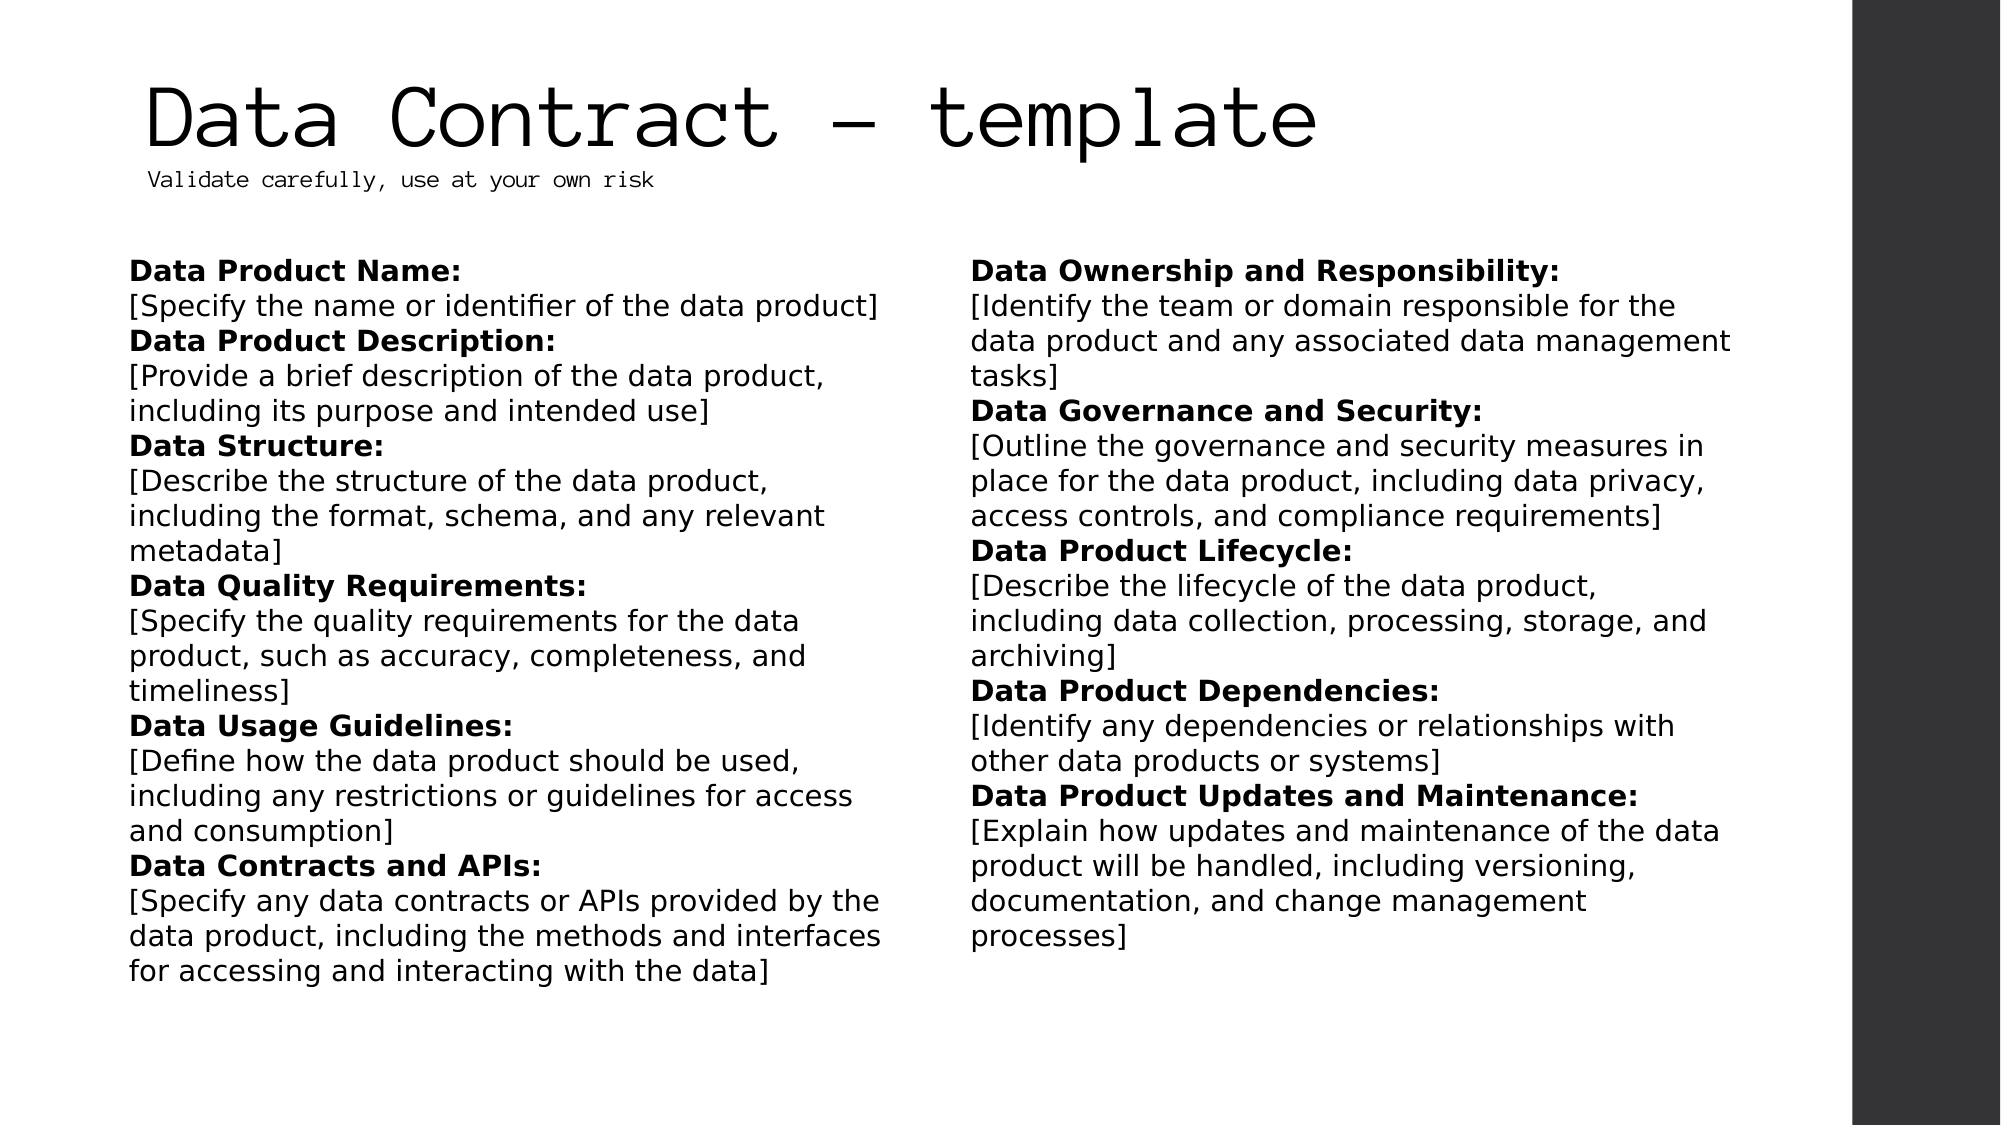

# Data Contract - template Validate carefully, use at your own risk
Data Product Name:
[Specify the name or identifier of the data product]
Data Product Description:
[Provide a brief description of the data product, including its purpose and intended use]
Data Structure:
[Describe the structure of the data product, including the format, schema, and any relevant metadata]
Data Quality Requirements:
[Specify the quality requirements for the data product, such as accuracy, completeness, and timeliness]
Data Usage Guidelines:
[Define how the data product should be used, including any restrictions or guidelines for access and consumption]
Data Contracts and APIs:
[Specify any data contracts or APIs provided by the data product, including the methods and interfaces for accessing and interacting with the data]
Data Ownership and Responsibility:
[Identify the team or domain responsible for the data product and any associated data management tasks]
Data Governance and Security:
[Outline the governance and security measures in place for the data product, including data privacy, access controls, and compliance requirements]
Data Product Lifecycle:
[Describe the lifecycle of the data product, including data collection, processing, storage, and archiving]
Data Product Dependencies:
[Identify any dependencies or relationships with other data products or systems]
Data Product Updates and Maintenance:
[Explain how updates and maintenance of the data product will be handled, including versioning, documentation, and change management processes]